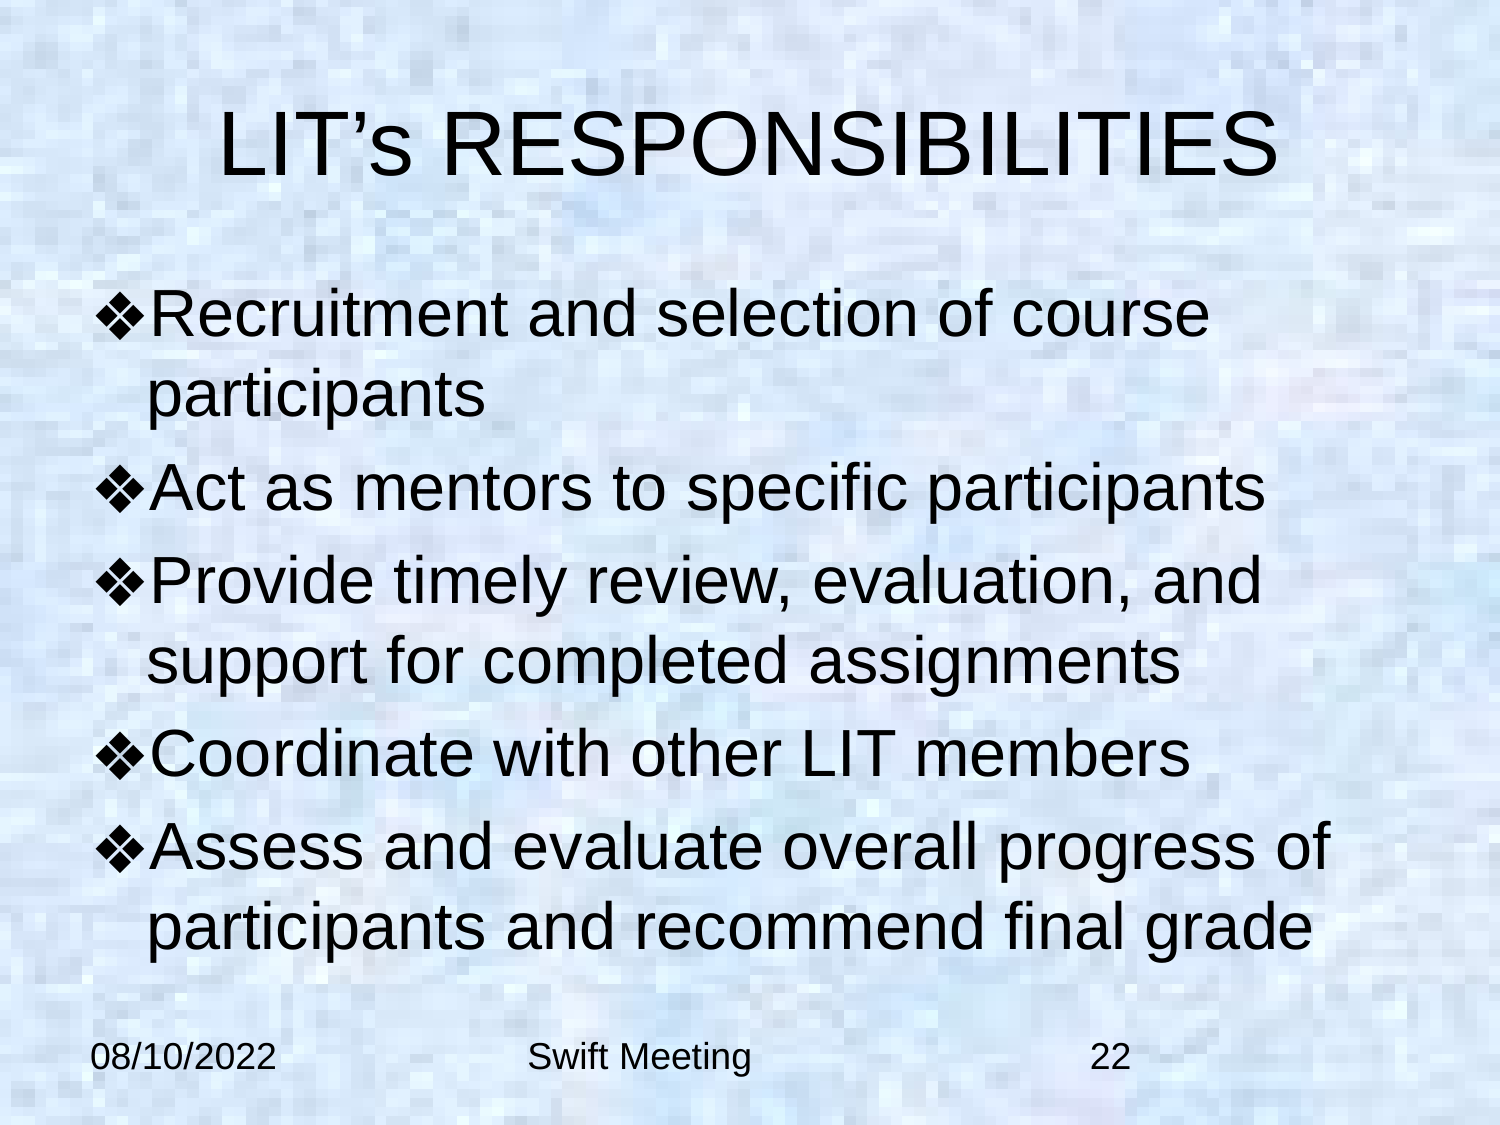

# LIT’s RESPONSIBILITIES
Recruitment and selection of course participants
Act as mentors to specific participants
Provide timely review, evaluation, and support for completed assignments
Coordinate with other LIT members
Assess and evaluate overall progress of participants and recommend final grade
08/10/2022
Swift Meeting
22